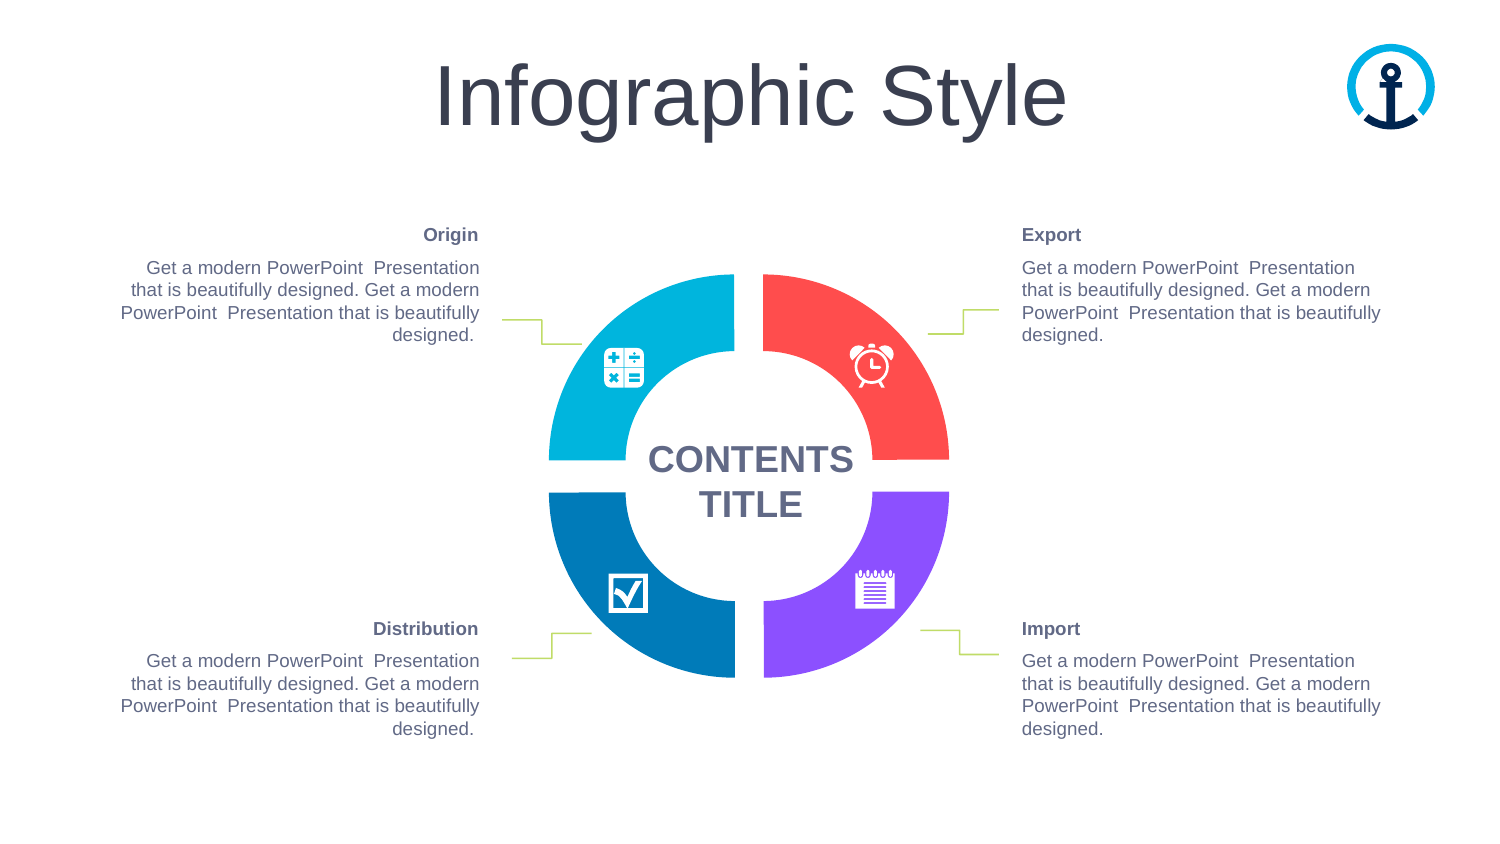

Infographic Style
Origin
Get a modern PowerPoint  Presentation that is beautifully designed. Get a modern PowerPoint  Presentation that is beautifully designed.
Export
Get a modern PowerPoint  Presentation that is beautifully designed. Get a modern PowerPoint  Presentation that is beautifully designed.

CONTENTS
TITLE

Distribution
Get a modern PowerPoint  Presentation that is beautifully designed. Get a modern PowerPoint  Presentation that is beautifully designed.
Import
Get a modern PowerPoint  Presentation that is beautifully designed. Get a modern PowerPoint  Presentation that is beautifully designed.